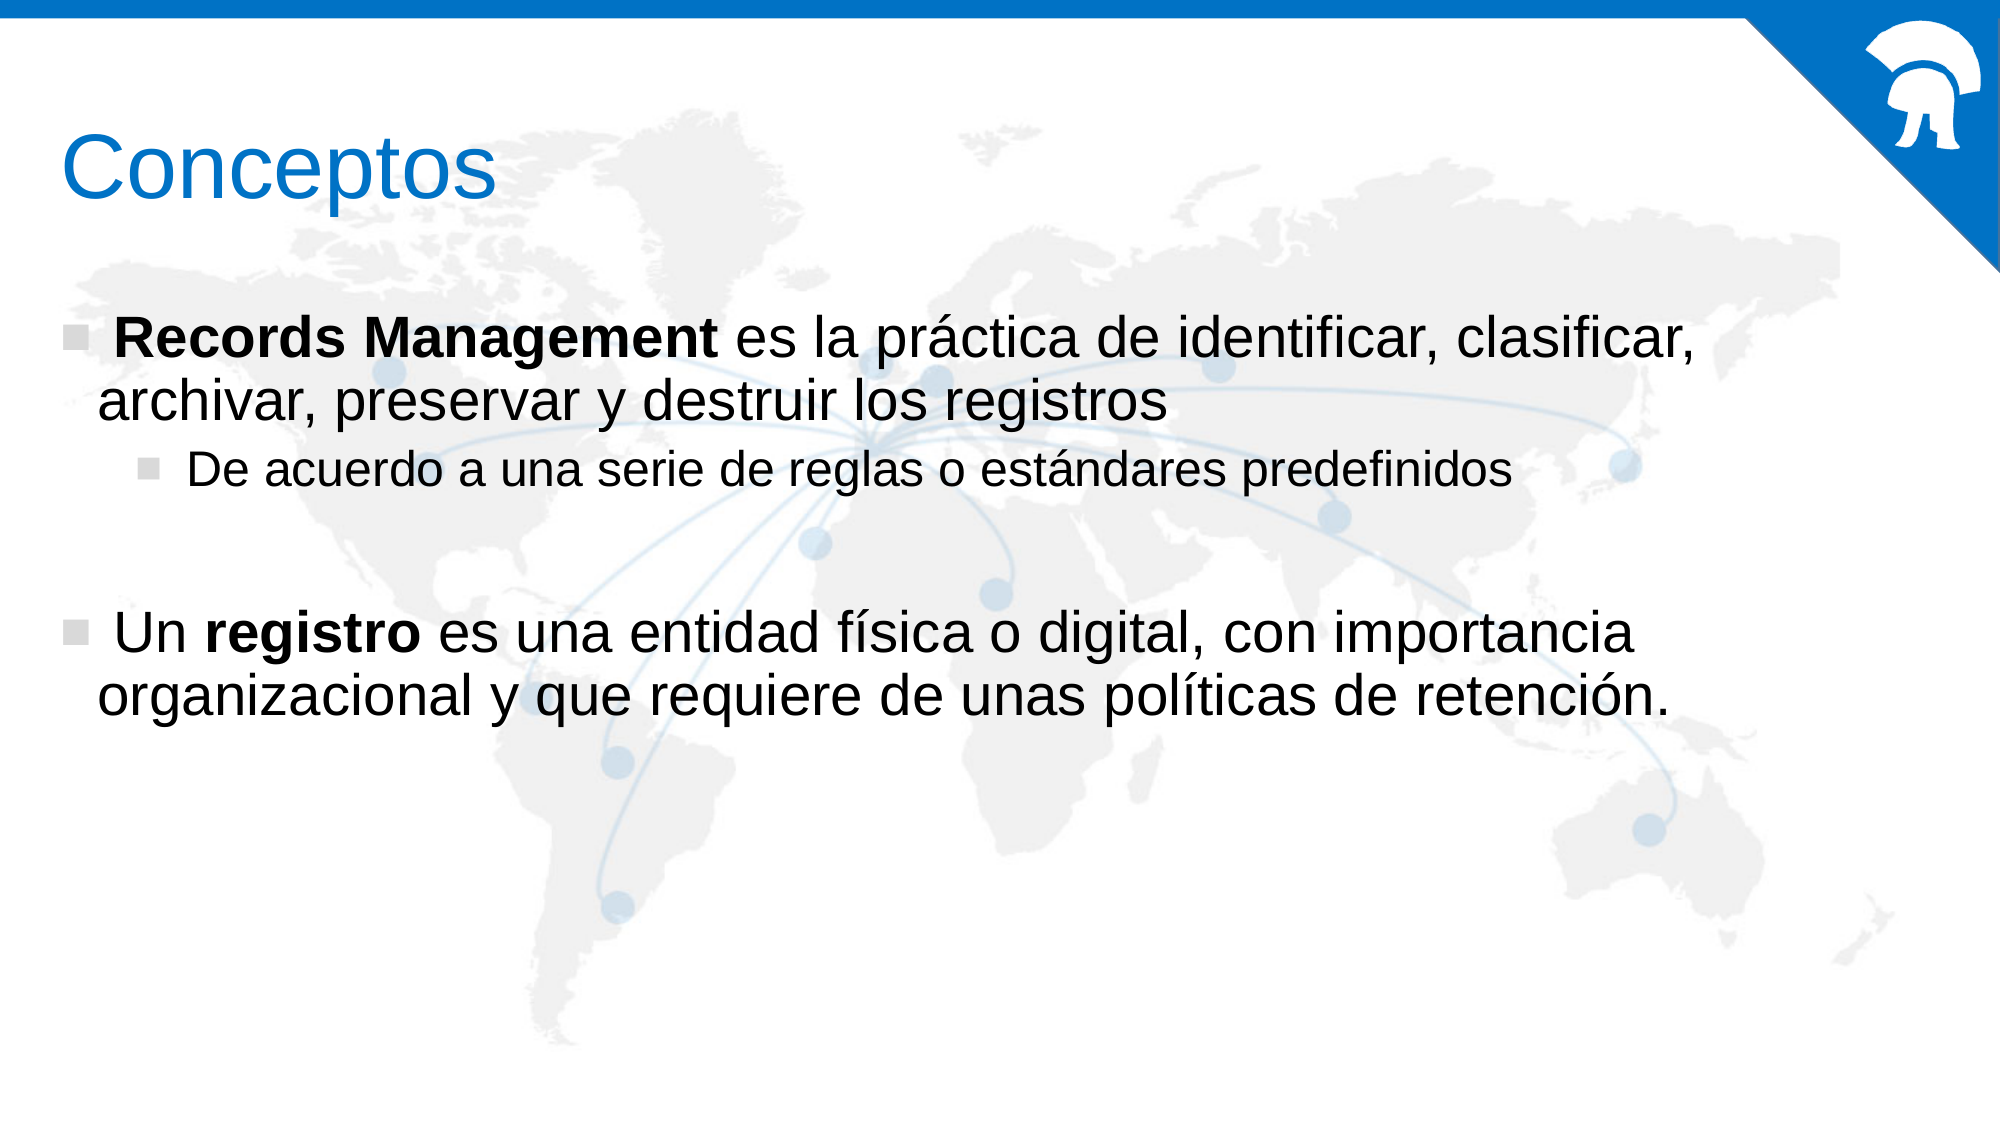

# Conceptos
 Records Management es la práctica de identificar, clasificar, archivar, preservar y destruir los registros
 De acuerdo a una serie de reglas o estándares predefinidos

 Un registro es una entidad física o digital, con importancia organizacional y que requiere de unas políticas de retención.